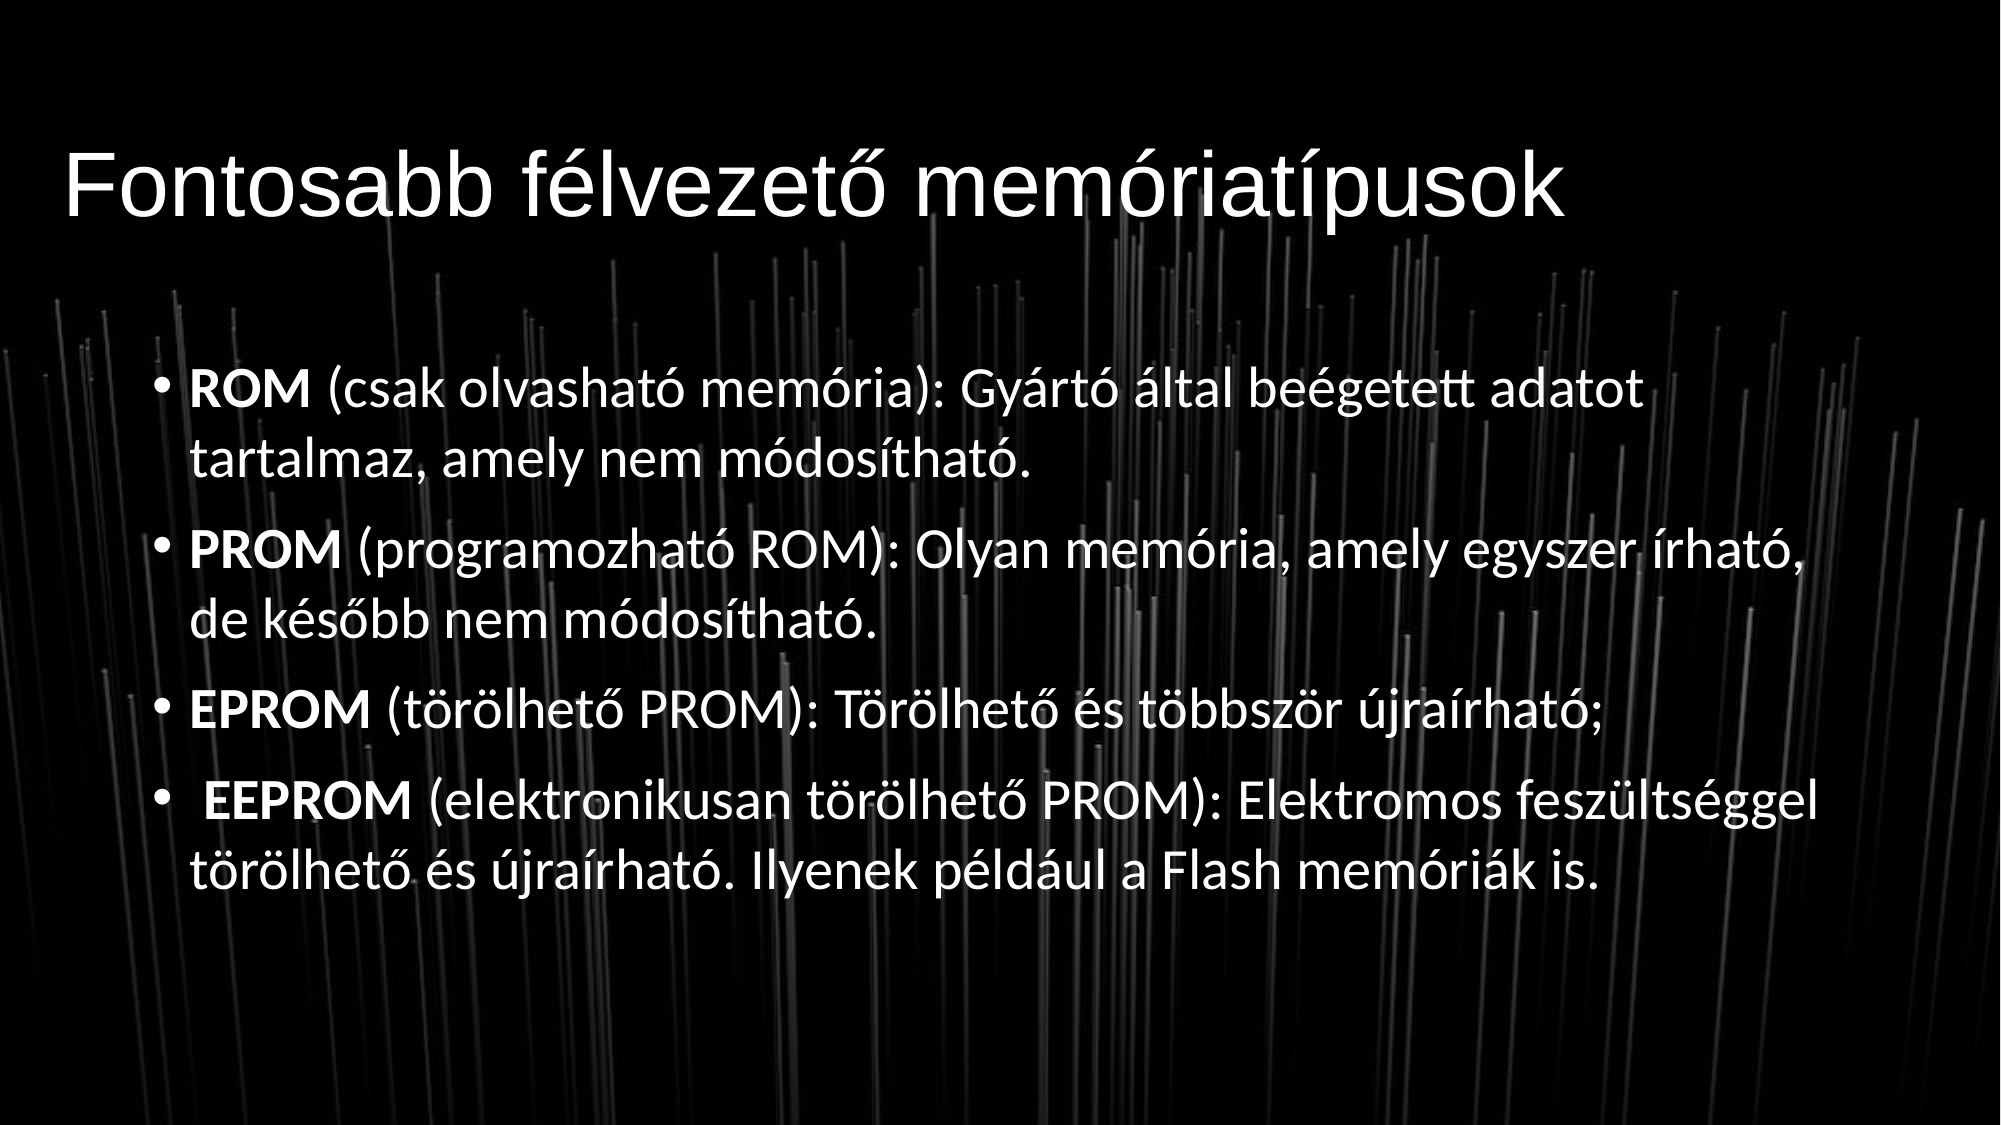

# Fontosabb félvezető memóriatípusok
ROM (csak olvasható memória): Gyártó által beégetett adatot tartalmaz, amely nem módosítható.
PROM (programozható ROM): Olyan memória, amely egyszer írható, de később nem módosítható.
EPROM (törölhető PROM): Törölhető és többször újraírható;
 EEPROM (elektronikusan törölhető PROM): Elektromos feszültséggel törölhető és újraírható. Ilyenek például a Flash memóriák is.